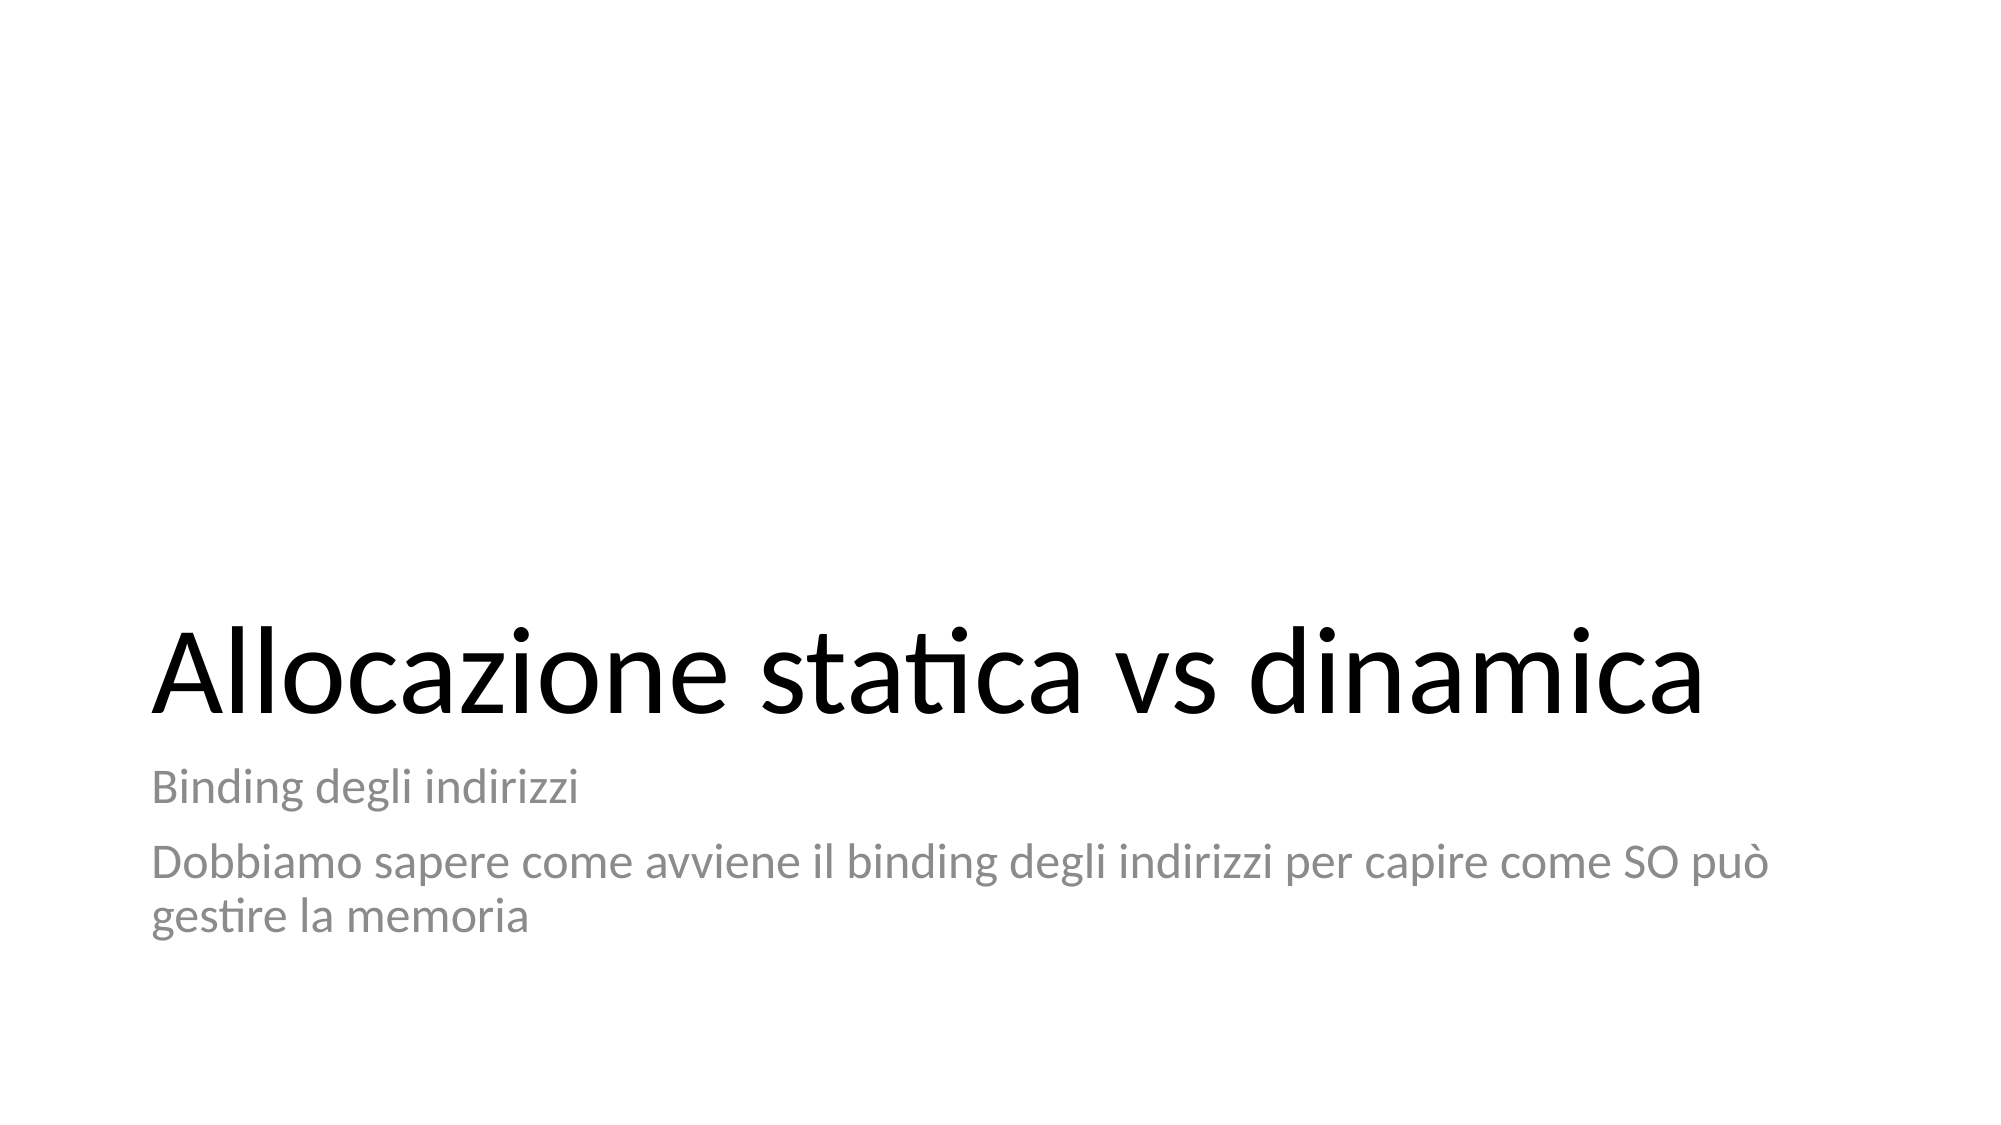

# Allocazione statica vs dinamica
Binding degli indirizzi
Dobbiamo sapere come avviene il binding degli indirizzi per capire come SO può gestire la memoria